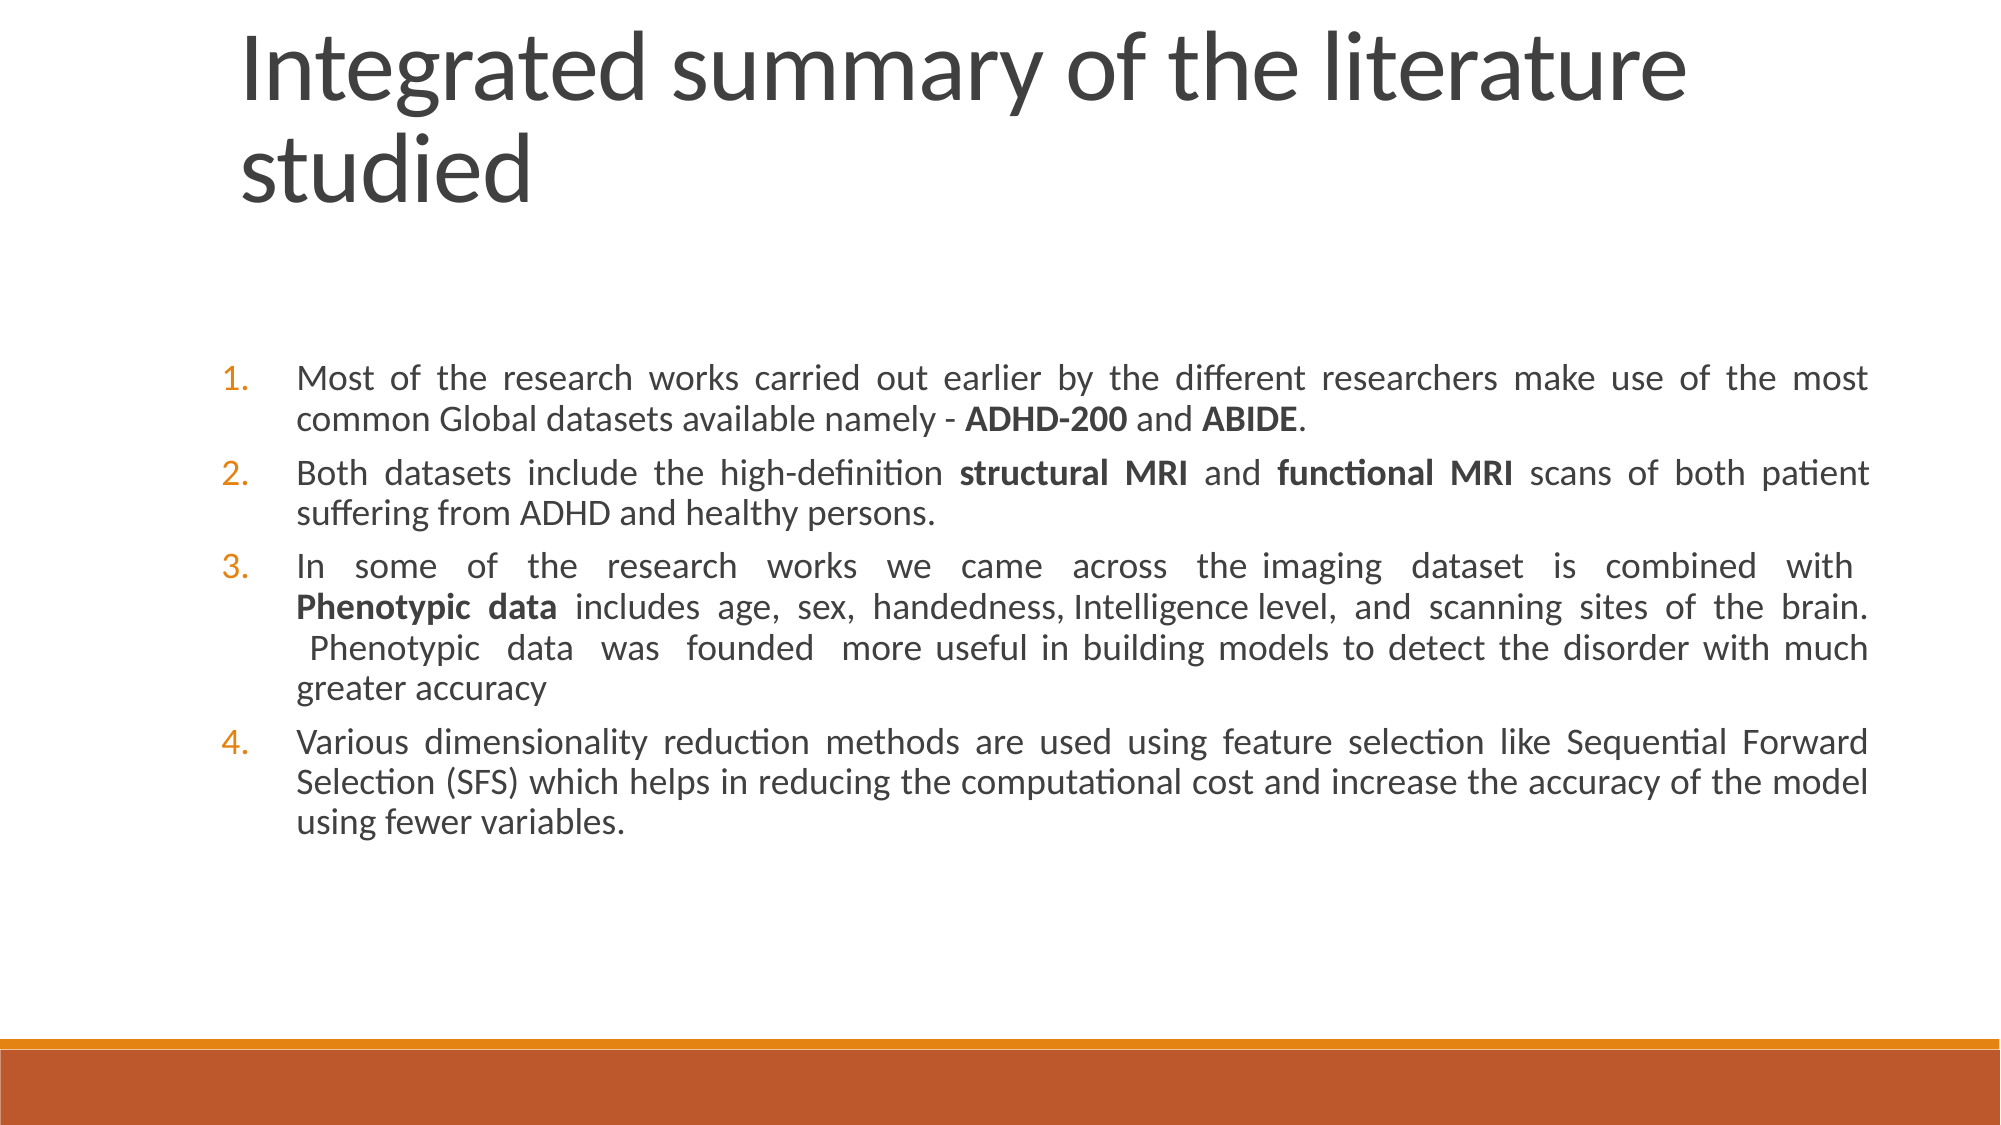

Integrated summary of the literature studied
Most of the research works carried out earlier by the different researchers make use of the most common Global datasets available namely - ADHD-200 and ABIDE.
Both datasets include the high-definition structural MRI and functional MRI scans of both patient suffering from ADHD and healthy persons.
In  some  of  the  research  works  we  came  across  the imaging  dataset  is  combined  with  Phenotypic  data  includes  age,  sex,  handedness, Intelligence level,  and  scanning  sites  of  the  brain.  Phenotypic  data  was  founded  more useful in building models to detect the disorder with much greater accuracy
Various dimensionality reduction methods are used using feature selection like Sequential Forward Selection (SFS) which helps in reducing the computational cost and increase the accuracy of the model using fewer variables.